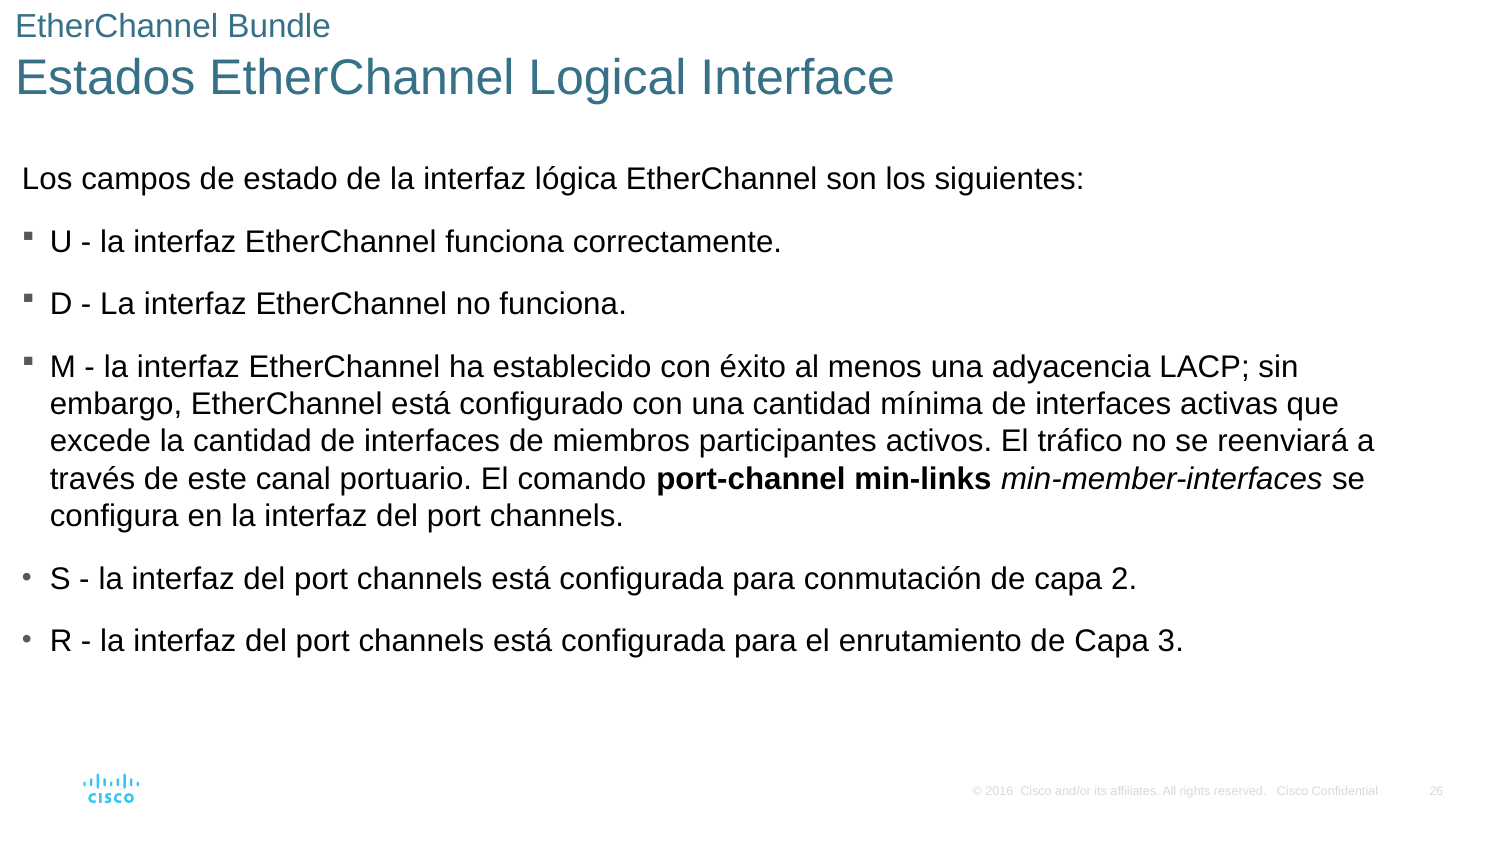

# EtherChannel Bundle Estados EtherChannel Logical Interface
Los campos de estado de la interfaz lógica EtherChannel son los siguientes:
U - la interfaz EtherChannel funciona correctamente.
D - La interfaz EtherChannel no funciona.
M - la interfaz EtherChannel ha establecido con éxito al menos una adyacencia LACP; sin embargo, EtherChannel está configurado con una cantidad mínima de interfaces activas que excede la cantidad de interfaces de miembros participantes activos. El tráfico no se reenviará a través de este canal portuario. El comando port-channel min-links min-member-interfaces se configura en la interfaz del port channels.
S - la interfaz del port channels está configurada para conmutación de capa 2.
R - la interfaz del port channels está configurada para el enrutamiento de Capa 3.